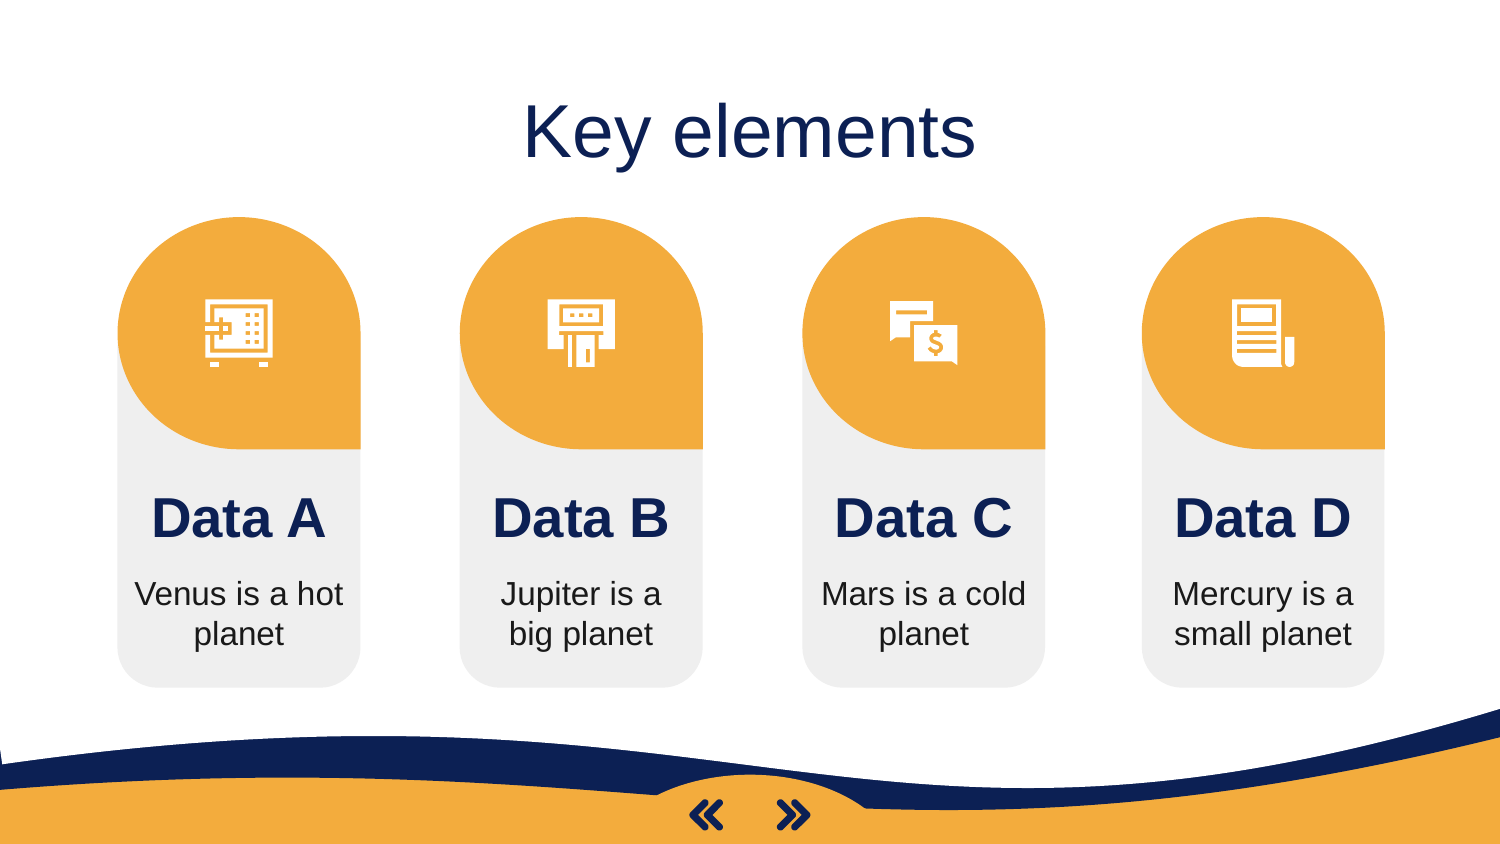

# Key elements

Data A
Data B
Data C
Data D
Venus is a hot planet
Jupiter is a big planet
Mars is a cold planet
Mercury is a small planet